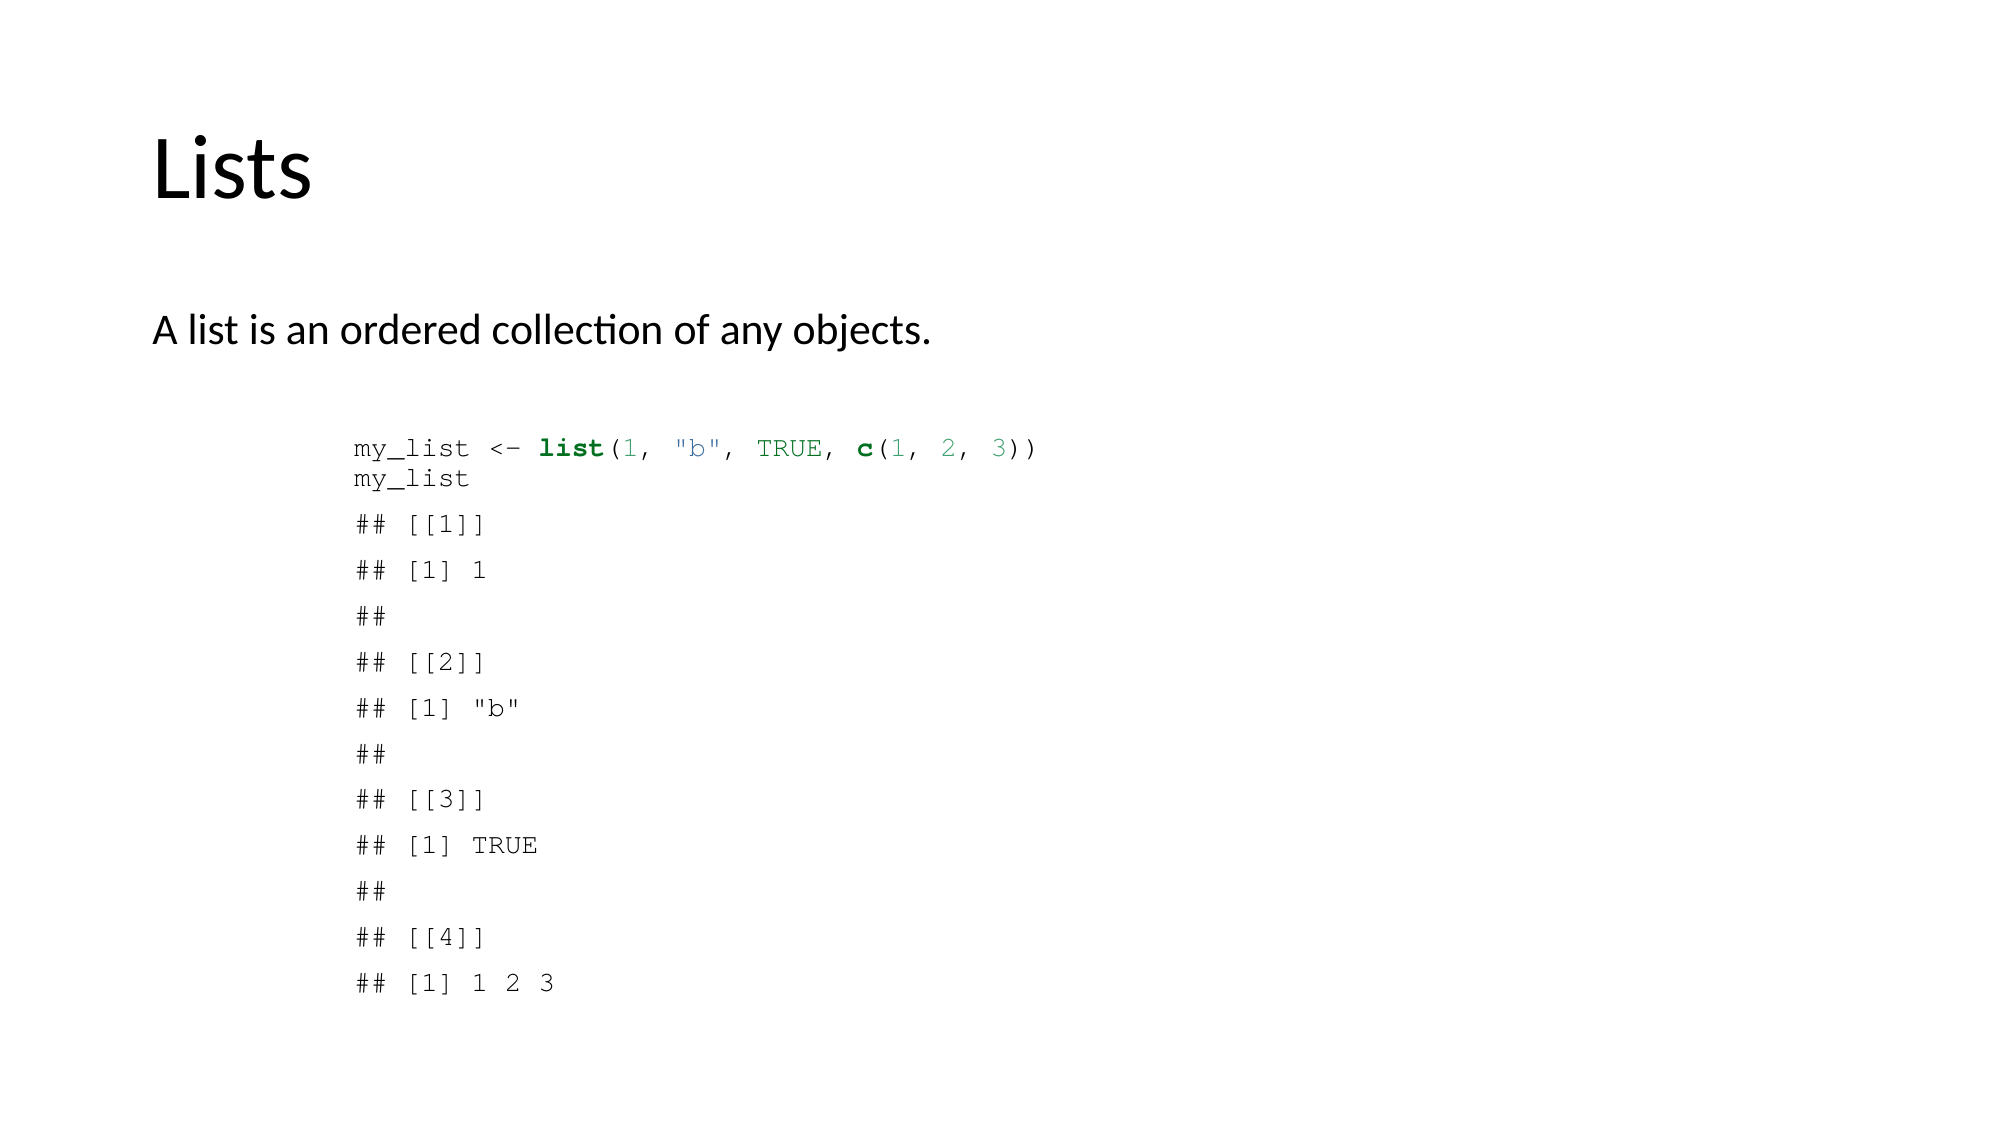

# Lists
A list is an ordered collection of any objects.

my_list <- list(1, "b", TRUE, c(1, 2, 3))
my_list
## [[1]]
## [1] 1
##
## [[2]]
## [1] "b"
##
## [[3]]
## [1] TRUE
##
## [[4]]
## [1] 1 2 3